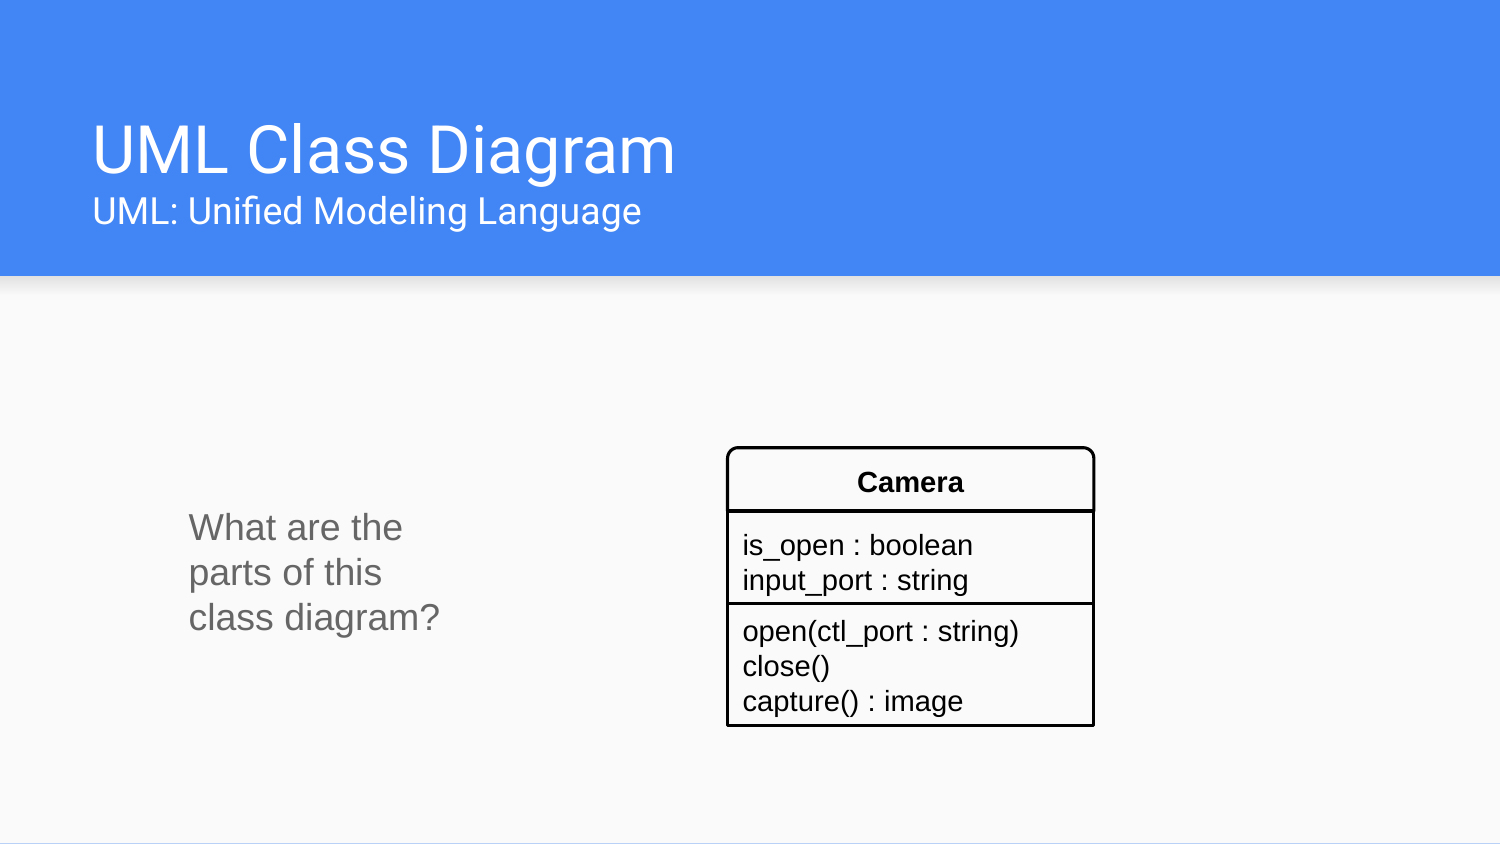

# UML Class Diagram
UML: Unified Modeling Language
Camera
is_open : boolean
input_port : string
open(ctl_port : string)
close()
capture() : image
What are the parts of this class diagram?